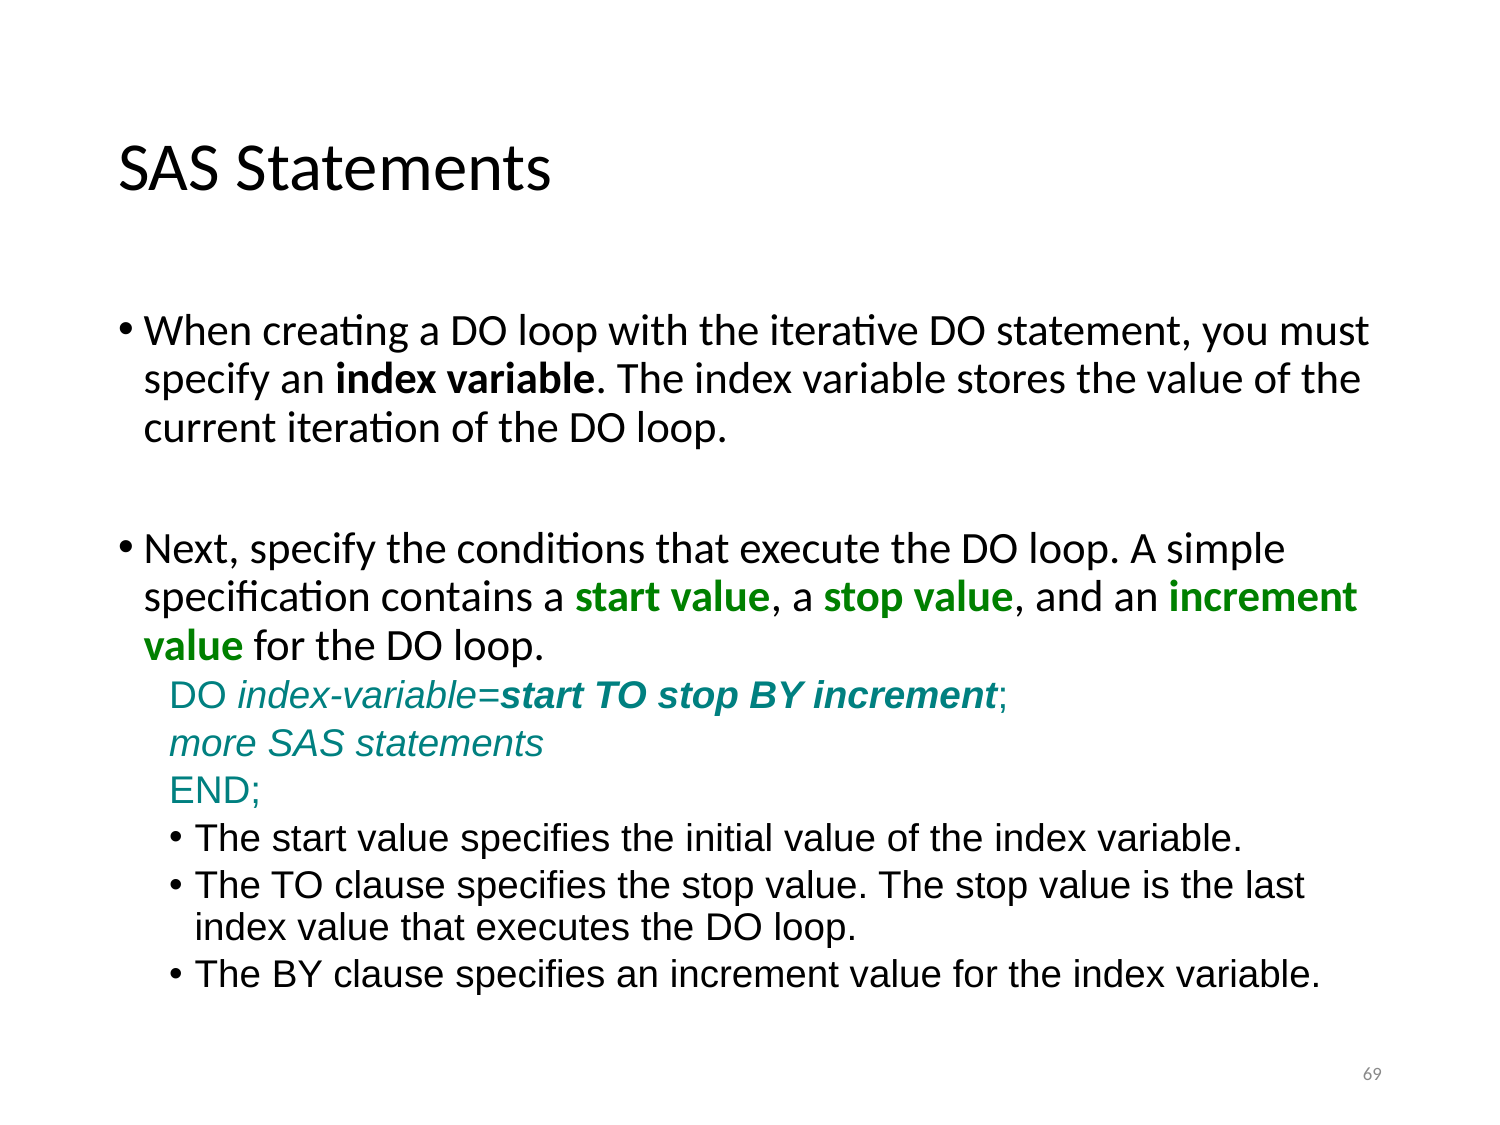

# SAS Statements
When creating a DO loop with the iterative DO statement, you must specify an index variable. The index variable stores the value of the current iteration of the DO loop.

Next, specify the conditions that execute the DO loop. A simple specification contains a start value, a stop value, and an increment value for the DO loop.
DO index-variable=start TO stop BY increment;
more SAS statements
END;
The start value specifies the initial value of the index variable.
The TO clause specifies the stop value. The stop value is the last index value that executes the DO loop.
The BY clause specifies an increment value for the index variable.

69